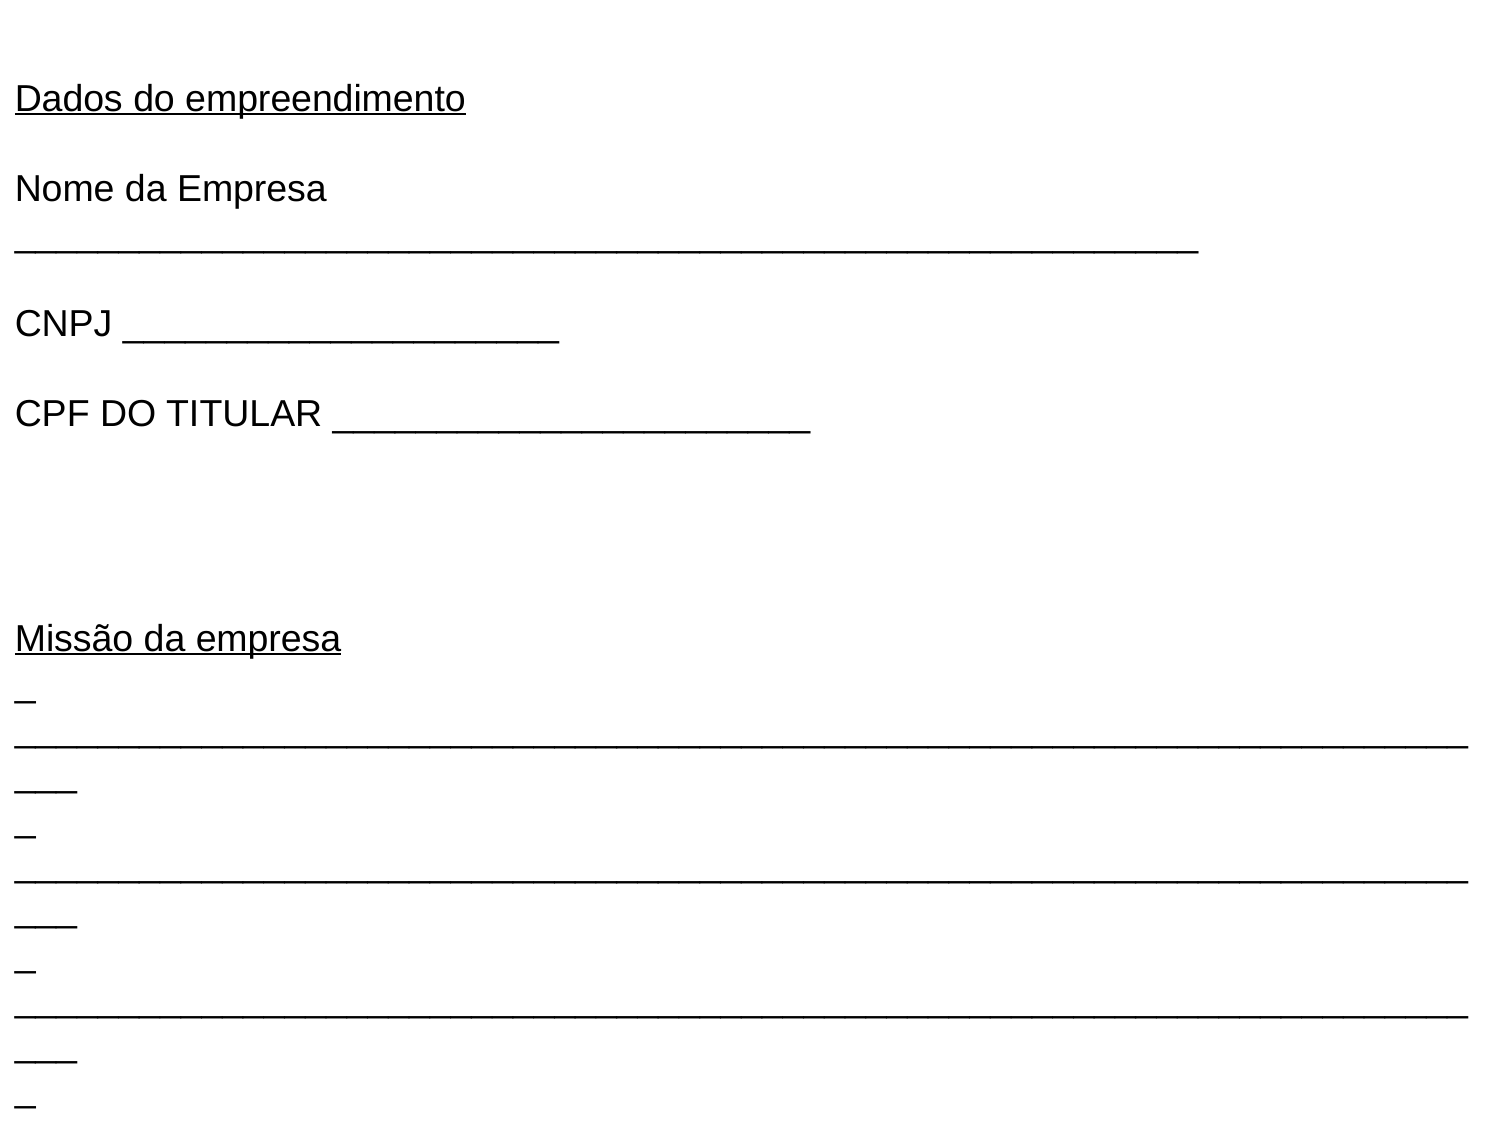

Dados do empreendimento

Nome da Empresa _________________________________________________________

CNPJ _____________________

CPF DO TITULAR _______________________

Missão da empresa
_ _________________________________________________________________________
_ _________________________________________________________________________
_ _________________________________________________________________________
_ _________________________________________________________________________
_ _________________________________________________________________________
_ _________________________________________________________________________
_ _________________________________________________________________________
_ _________________________________________________________________________